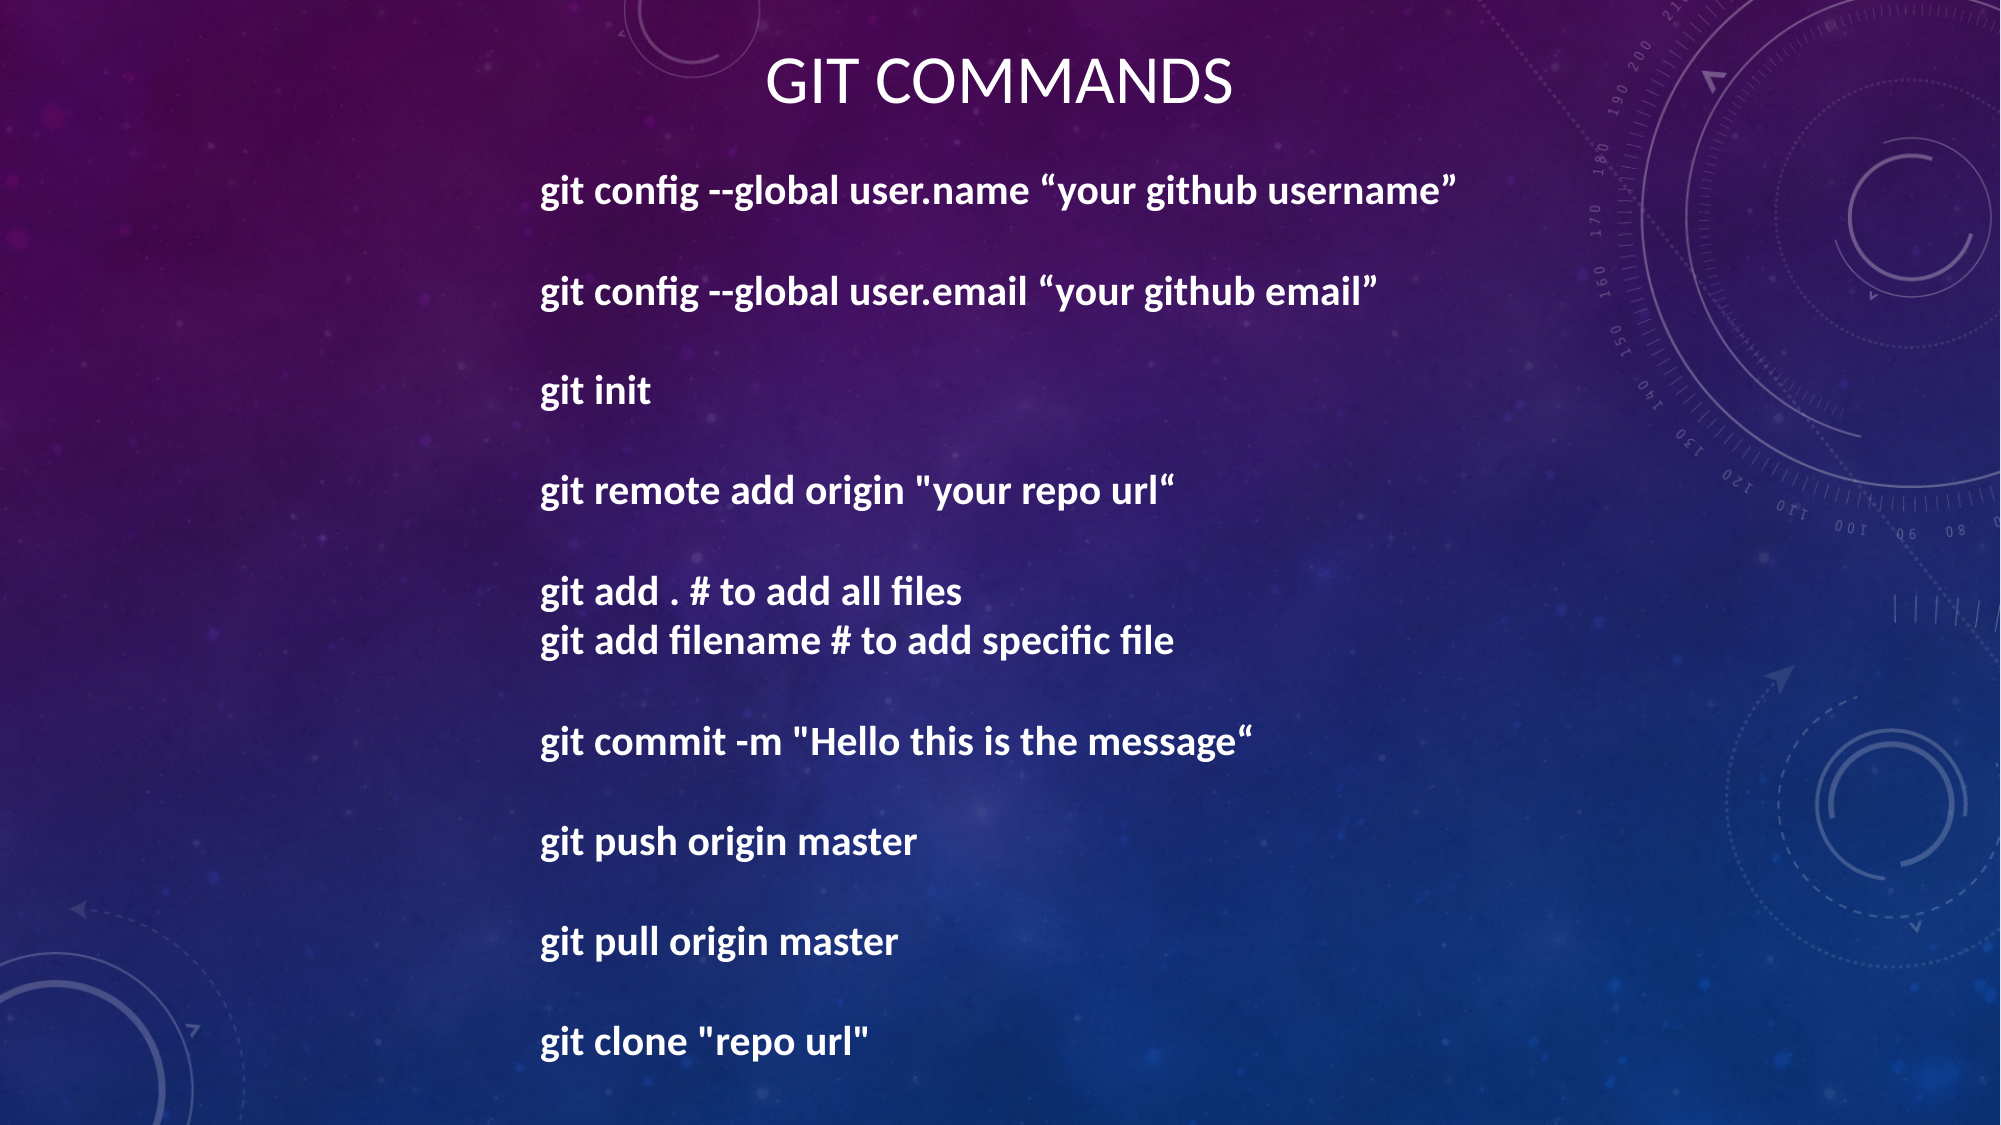

# Git commands
git config --global user.name “your github username”

git config --global user.email “your github email”

git init

git remote add origin "your repo url“

git add . # to add all files
git add filename # to add specific file

git commit -m "Hello this is the message“

git push origin master

git pull origin master

git clone "repo url"